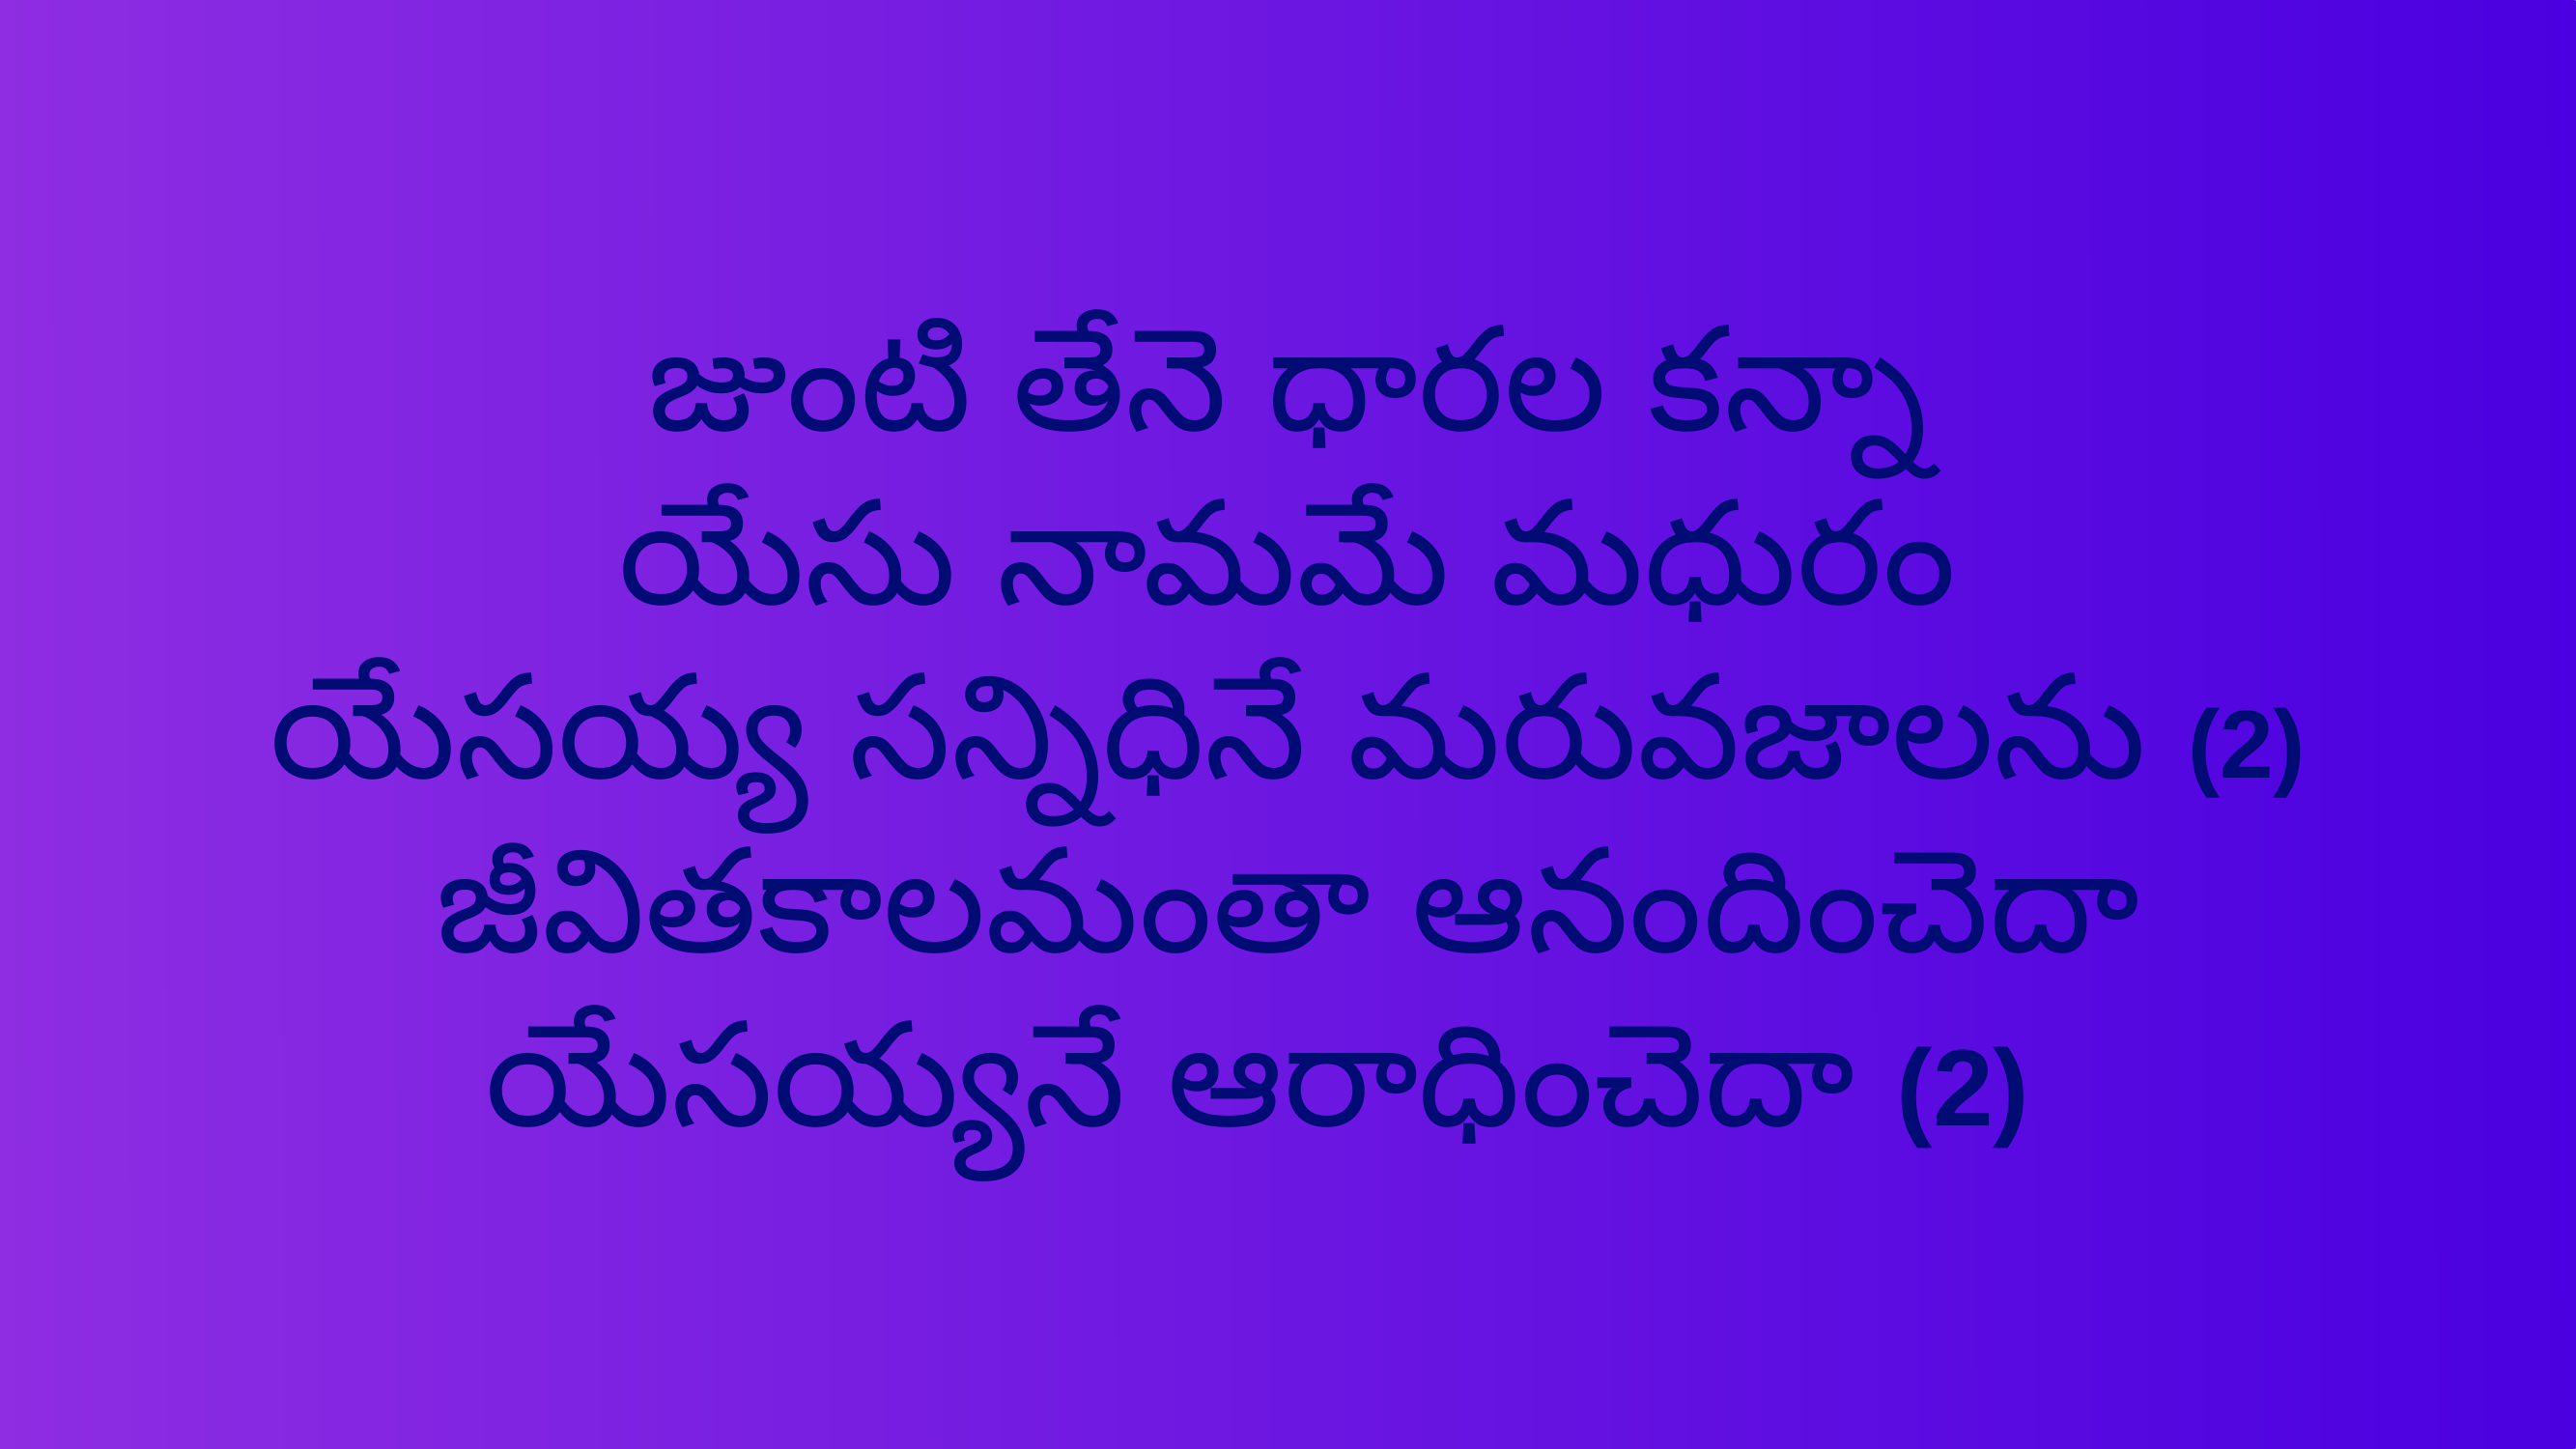

జుంటి తేనె ధారల కన్నా
యేసు నామమే మధురం
యేసయ్య సన్నిధినే మరువజాలను (2)
జీవితకాలమంతా ఆనందించెదా
యేసయ్యనే ఆరాధించెదా (2)